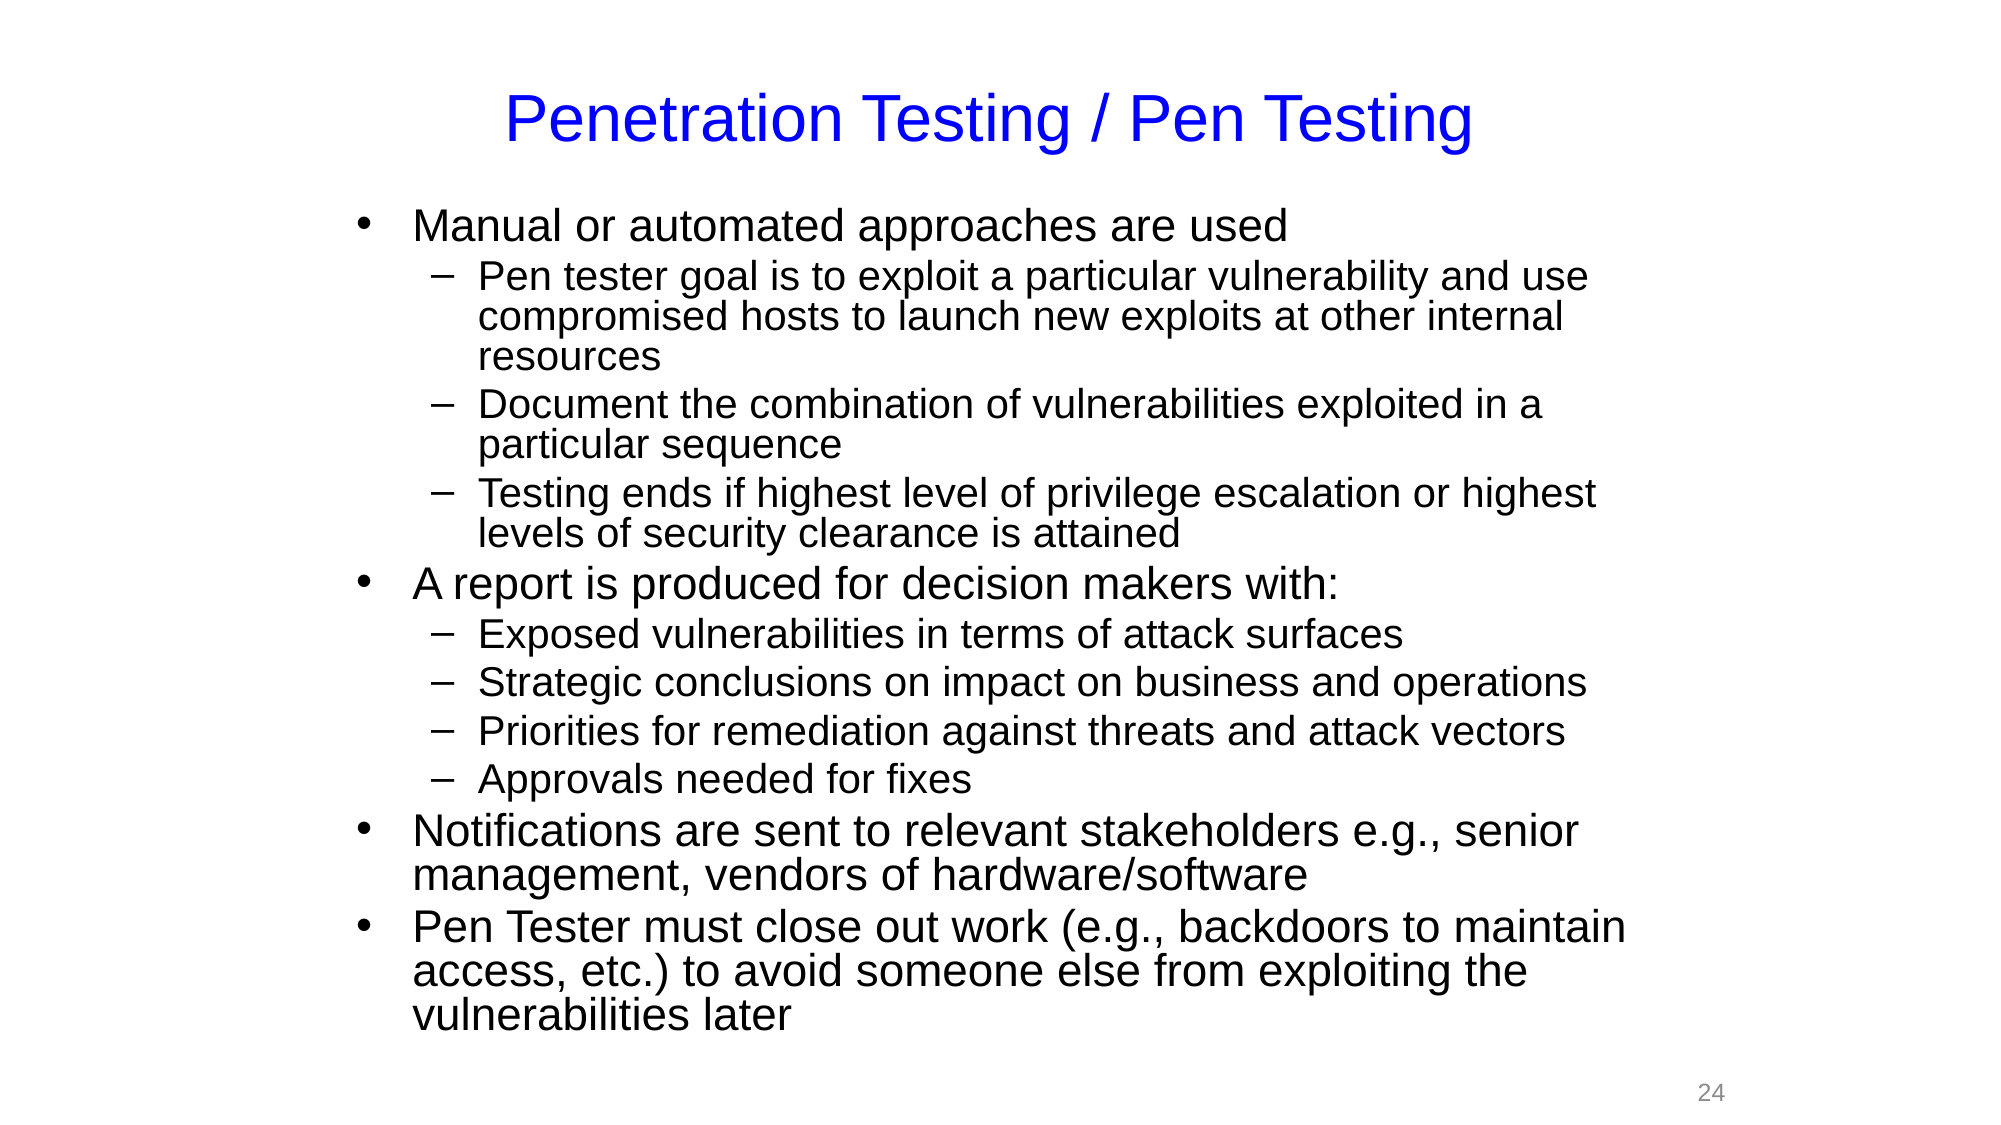

# Penetration Testing / Pen Testing
Manual or automated approaches are used
Pen tester goal is to exploit a particular vulnerability and use compromised hosts to launch new exploits at other internal resources
Document the combination of vulnerabilities exploited in a particular sequence
Testing ends if highest level of privilege escalation or highest levels of security clearance is attained
A report is produced for decision makers with:
Exposed vulnerabilities in terms of attack surfaces
Strategic conclusions on impact on business and operations
Priorities for remediation against threats and attack vectors
Approvals needed for fixes
Notifications are sent to relevant stakeholders e.g., senior management, vendors of hardware/software
Pen Tester must close out work (e.g., backdoors to maintain access, etc.) to avoid someone else from exploiting the vulnerabilities later

Minimum human supervision
24